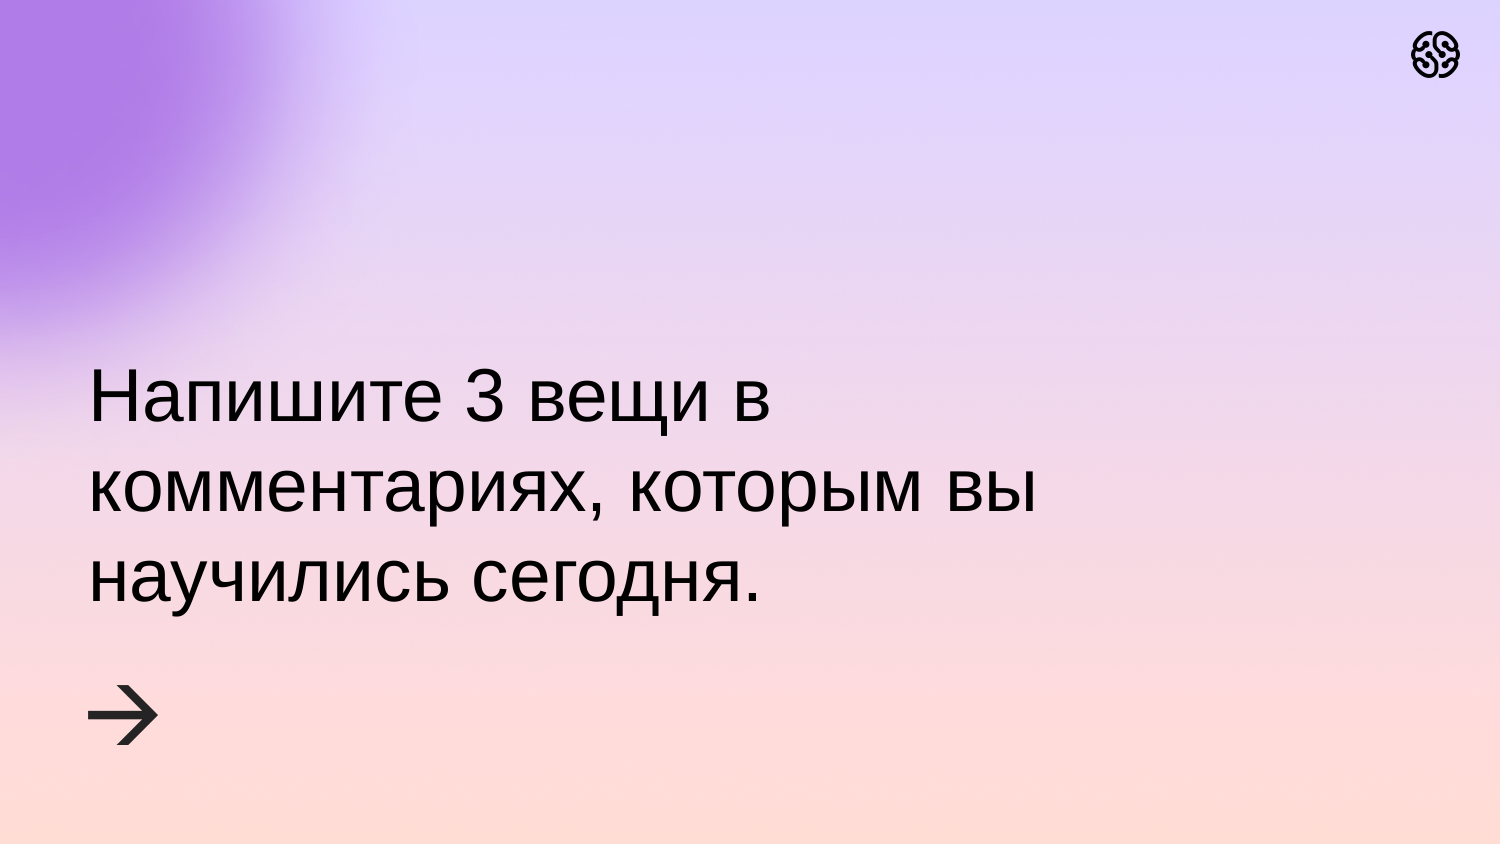

# Напишите 3 вещи в комментариях, которым вы научились сегодня.